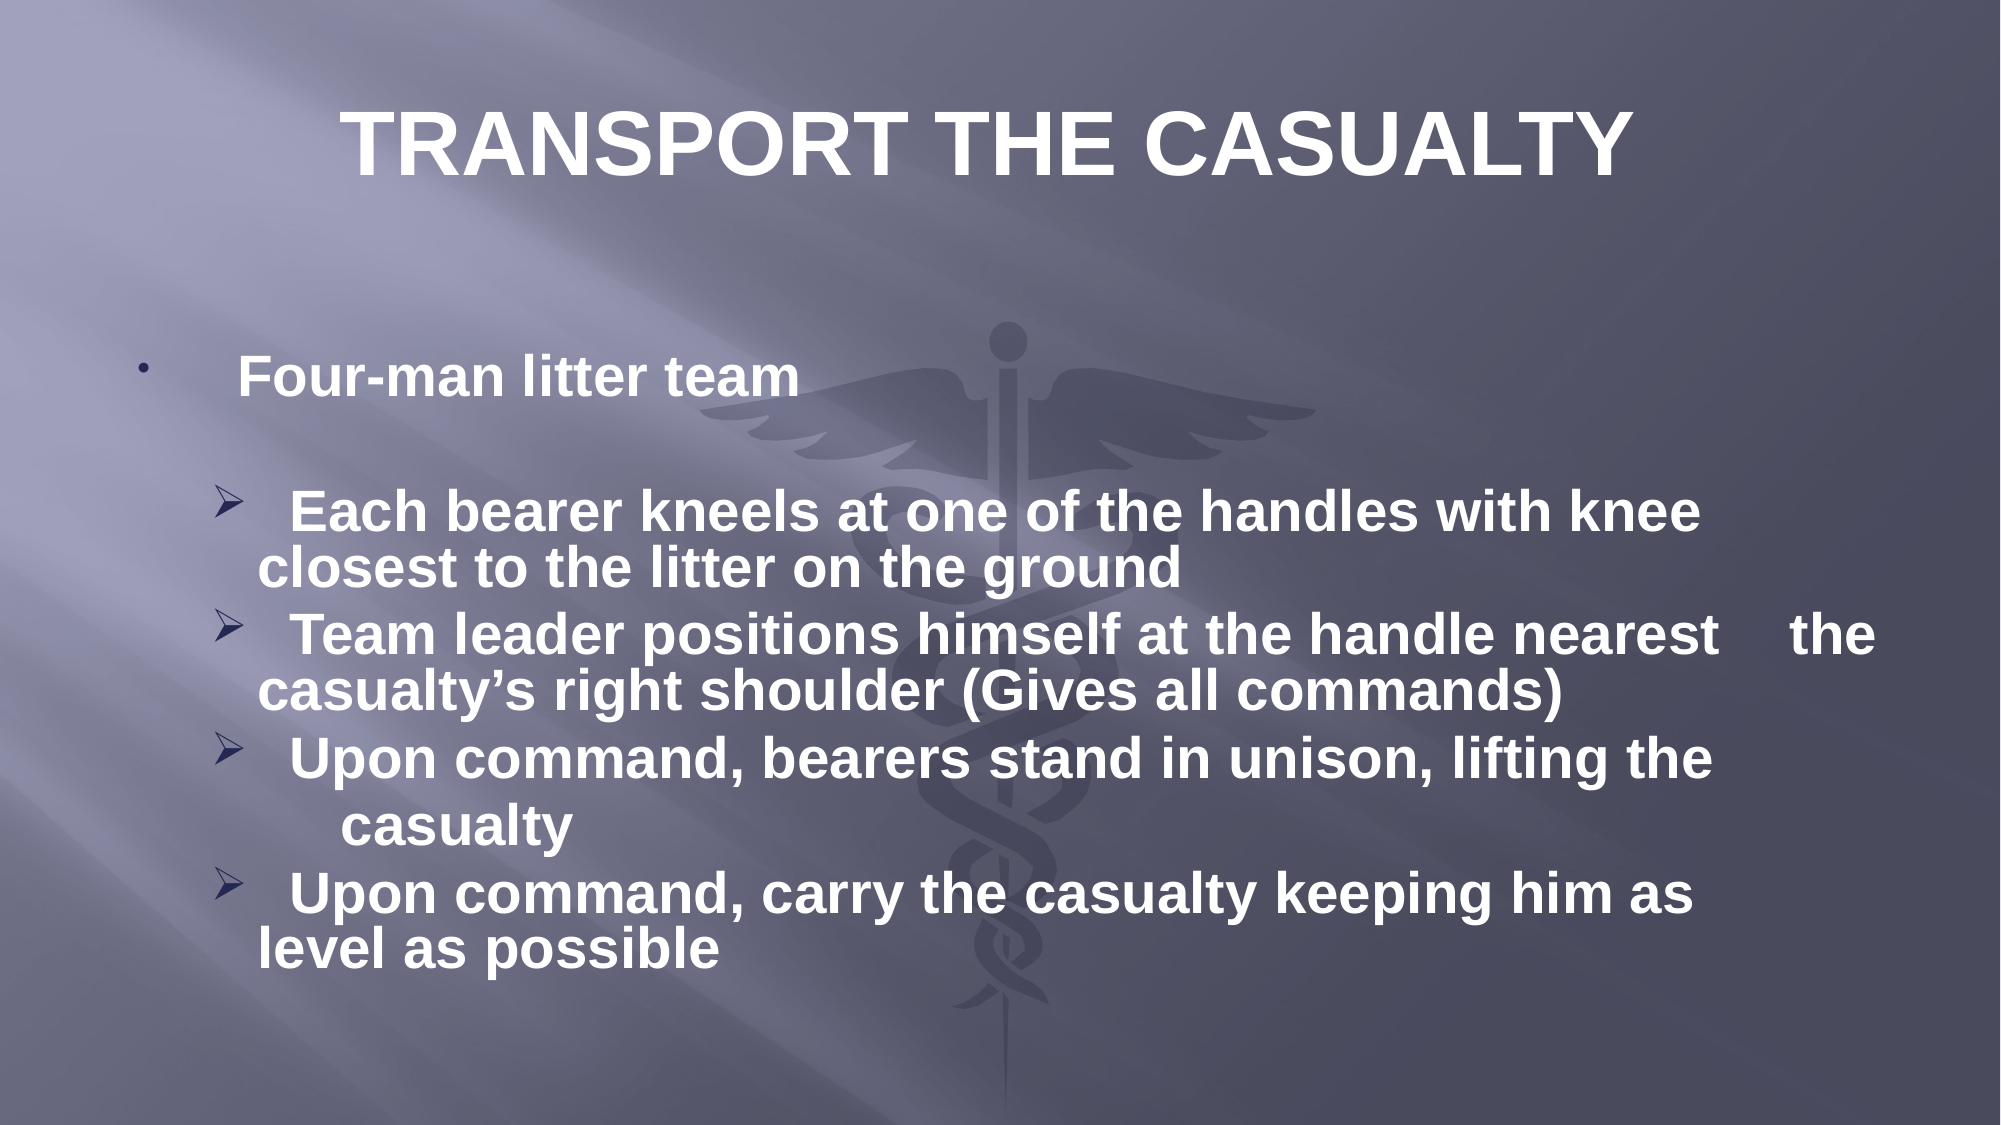

# TRANSPORT THE CASUALTY

  Four-man litter team

  Each bearer kneels at one of the handles with knee 	  closest to the litter on the ground
  Team leader positions himself at the handle nearest  	  the casualty’s right shoulder (Gives all commands)
  Upon command, bearers stand in unison, lifting the
        casualty
  Upon command, carry the casualty keeping him as 	  level as possible